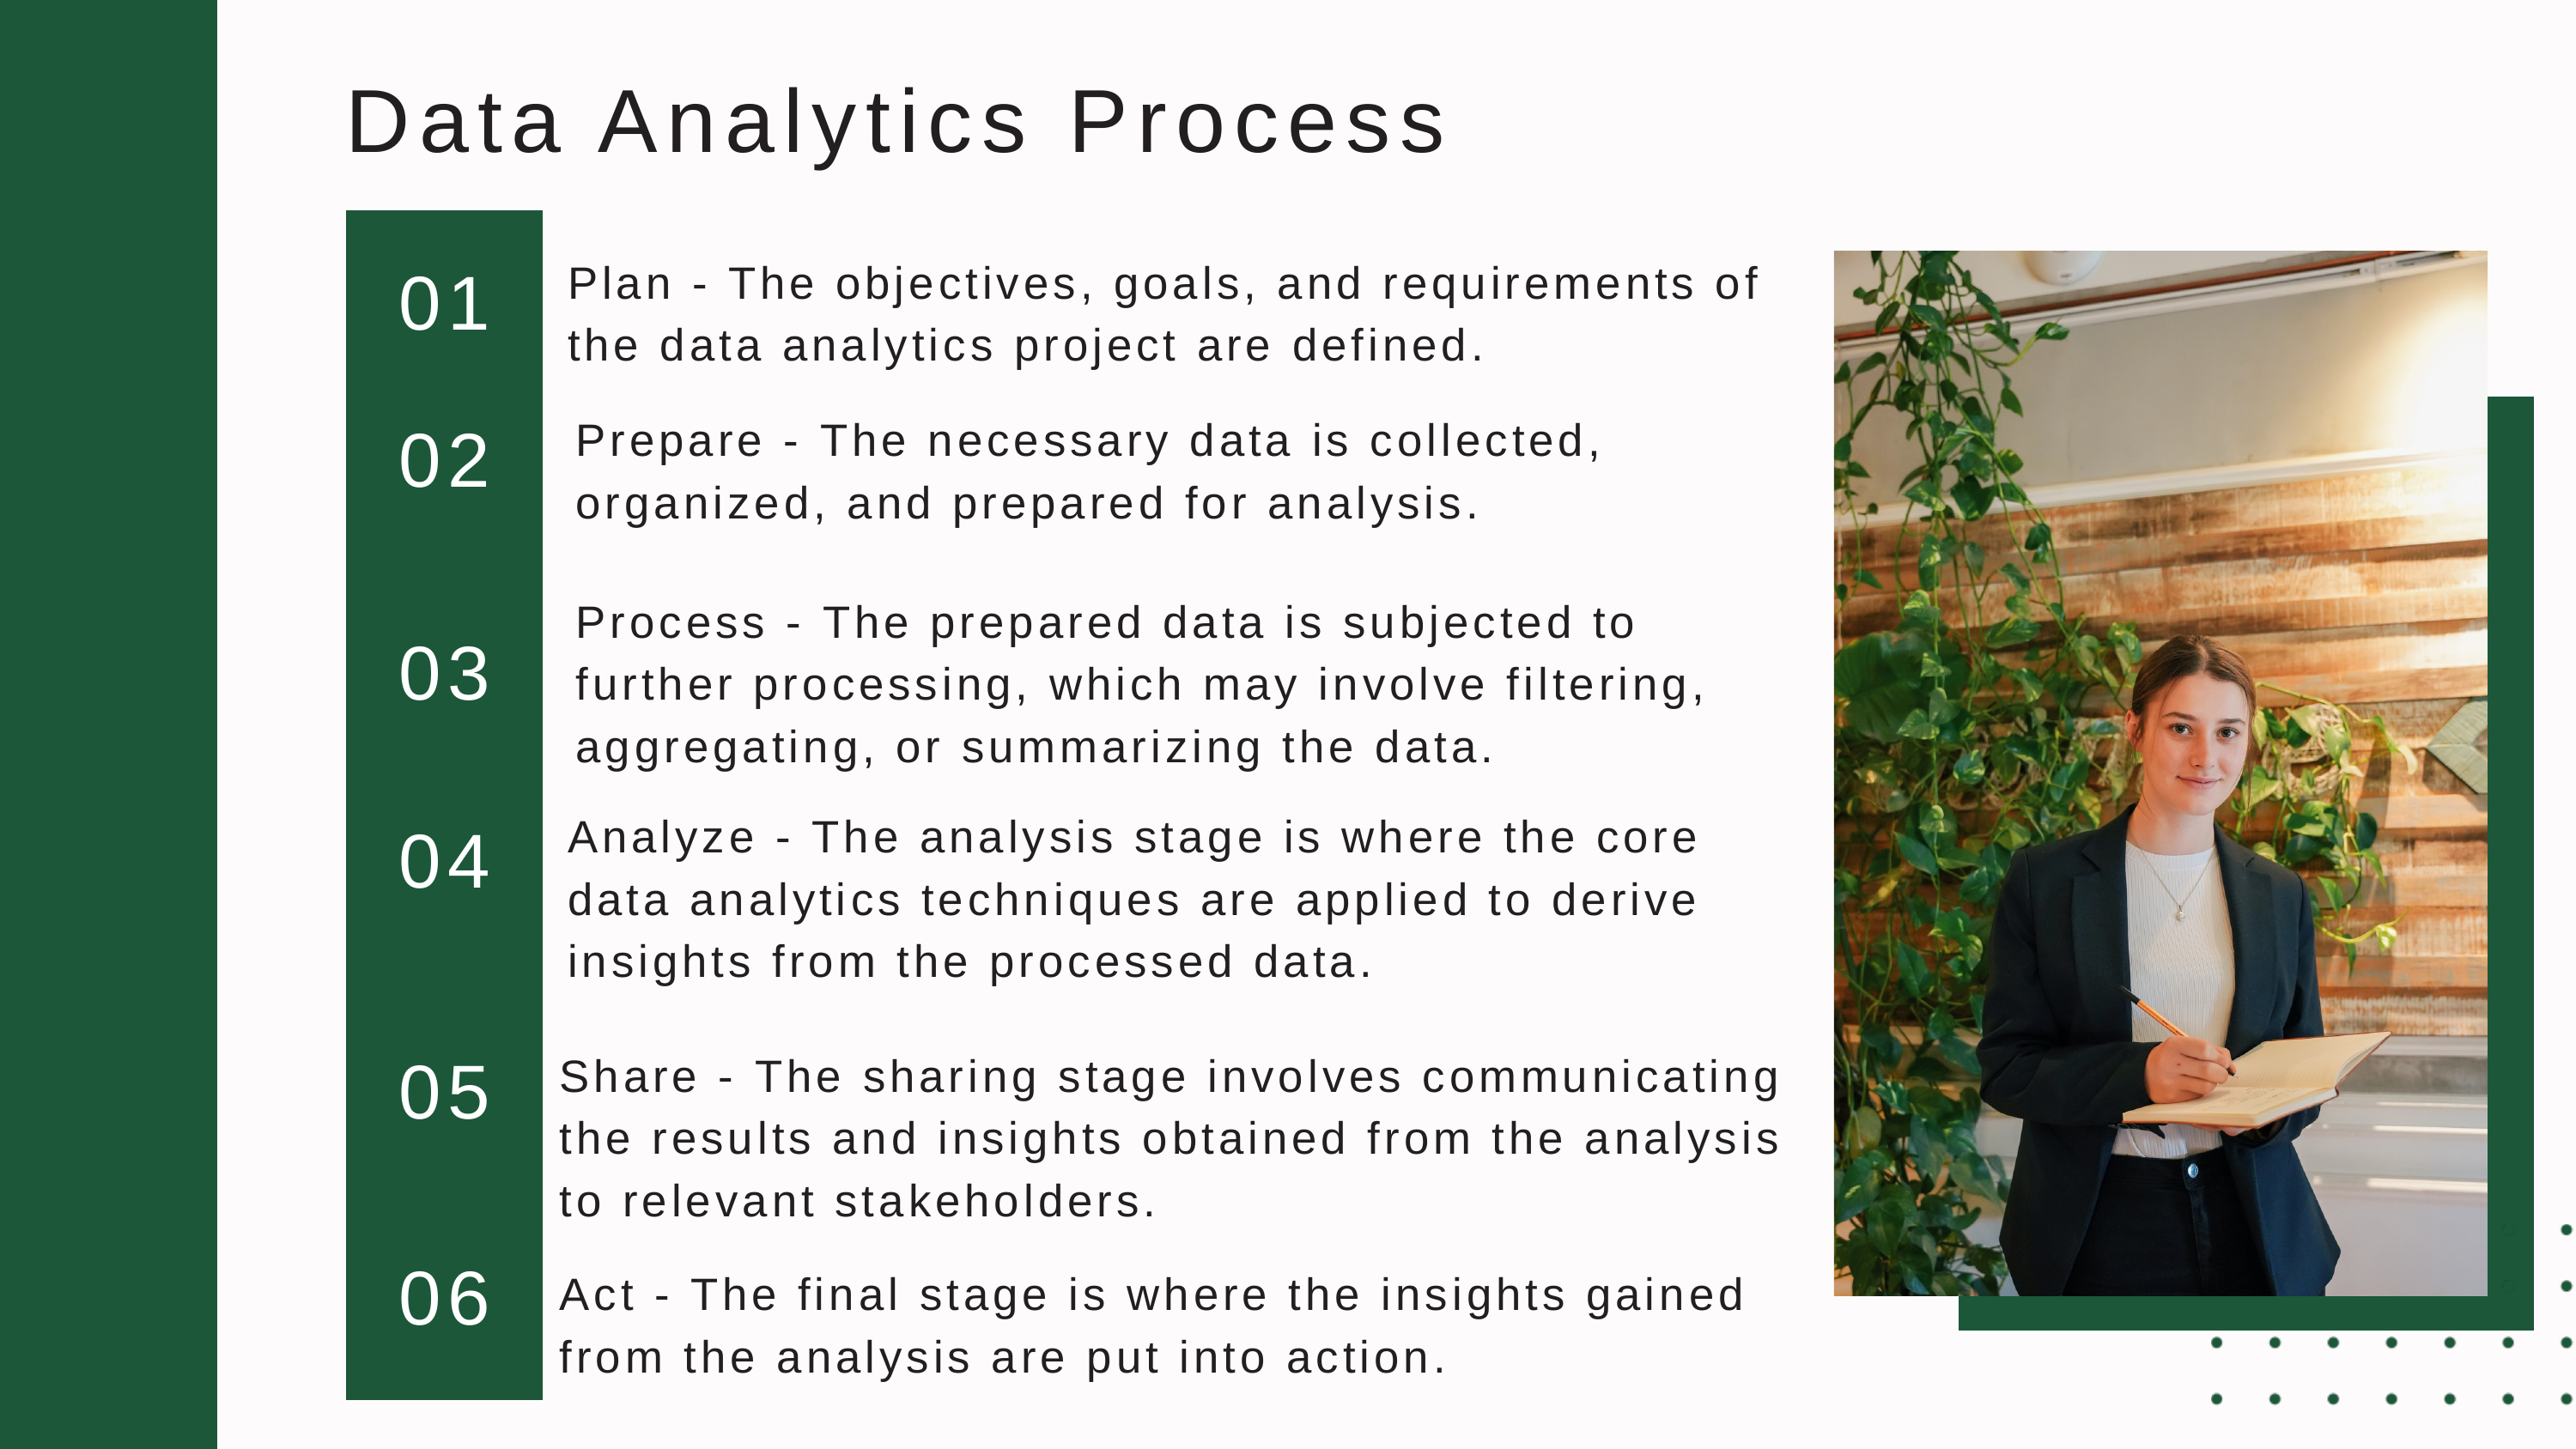

Data Analytics Process

Plan - The objectives, goals, and requirements of the data analytics project are defined.

01

Prepare - The necessary data is collected, organized, and prepared for analysis.
02
Process - The prepared data is subjected to further processing, which may involve filtering, aggregating, or summarizing the data.
03
Analyze - The analysis stage is where the core data analytics techniques are applied to derive insights from the processed data.
04
Share - The sharing stage involves communicating the results and insights obtained from the analysis to relevant stakeholders.
05

06
Act - The final stage is where the insights gained from the analysis are put into action.